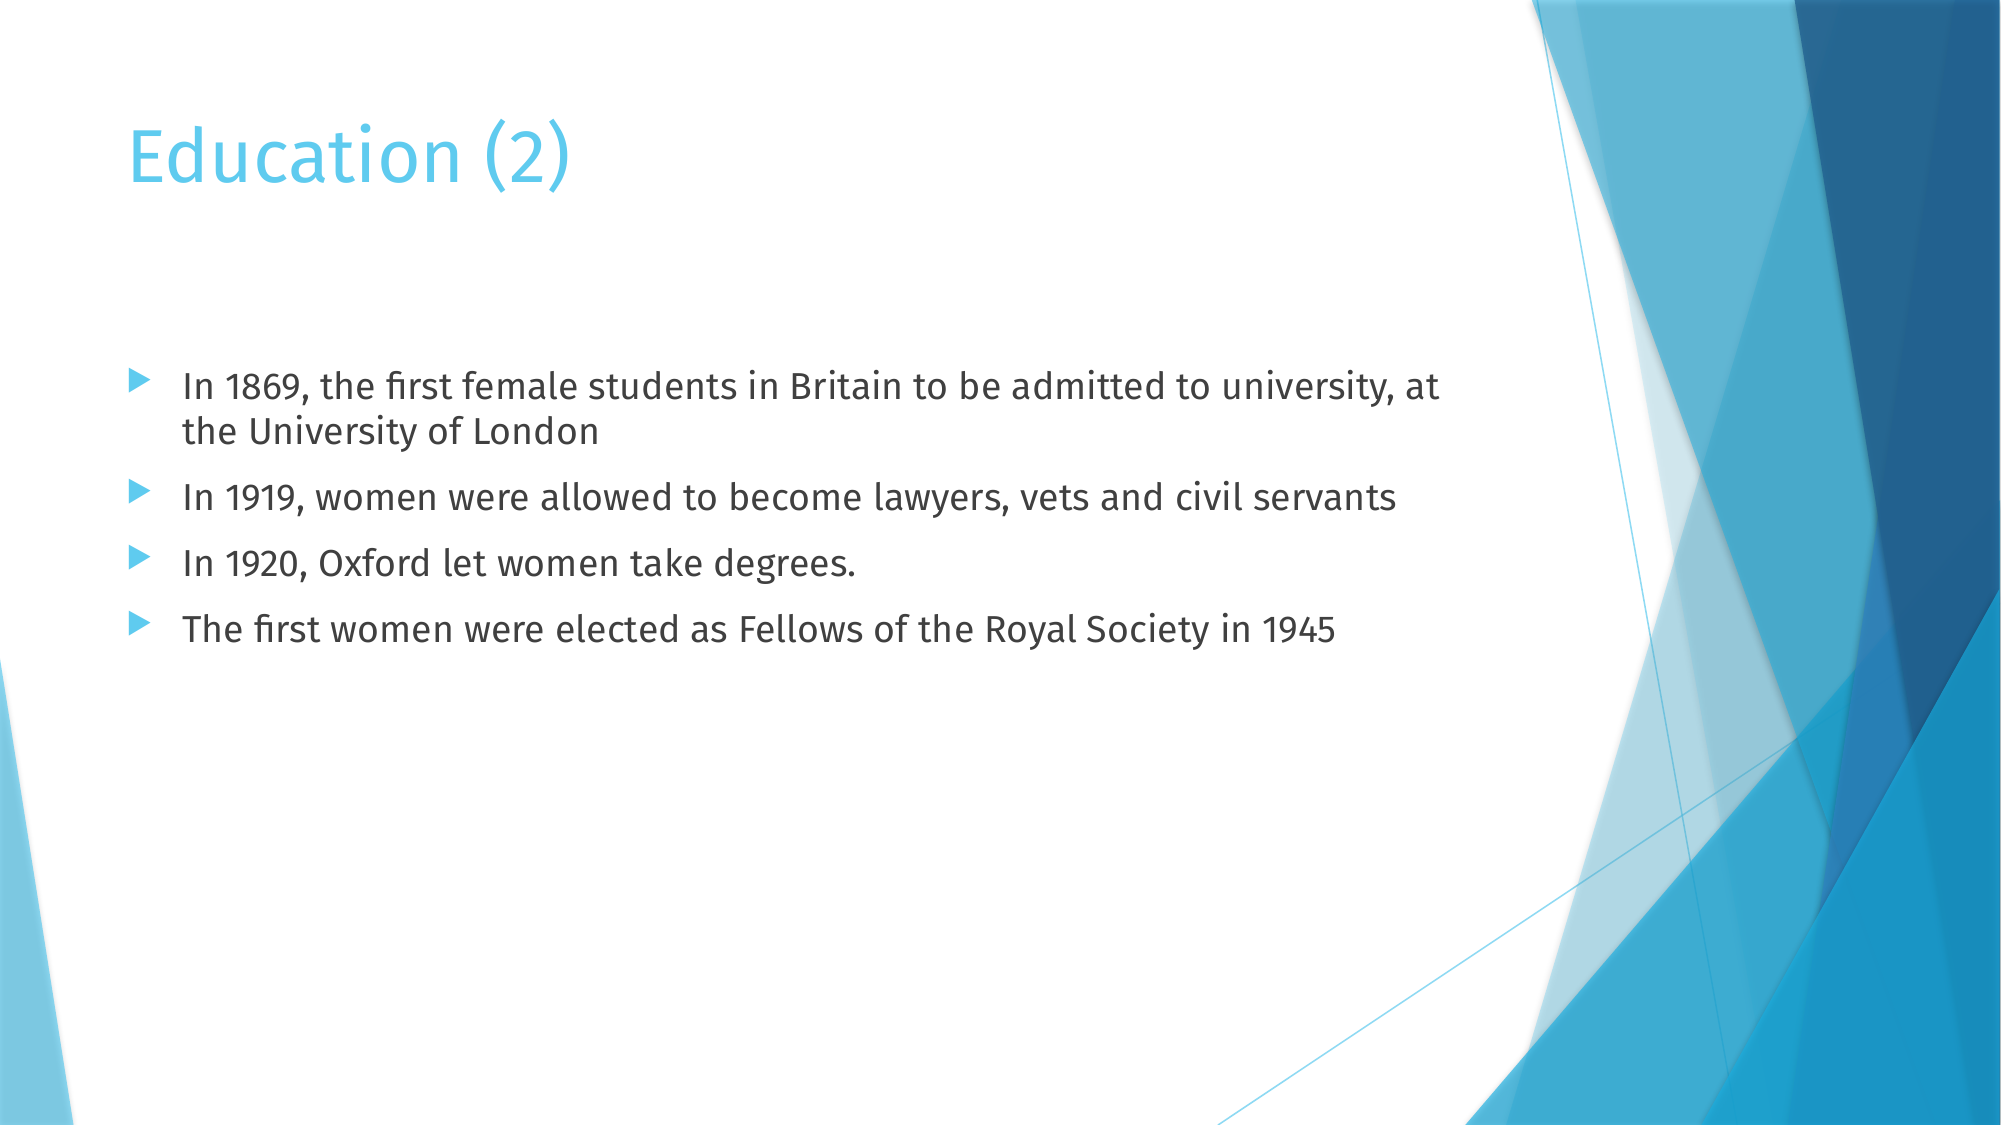

# Education (2)
In 1869, the first female students in Britain to be admitted to university, at the University of London
In 1919, women were allowed to become lawyers, vets and civil servants
In 1920, Oxford let women take degrees.
The first women were elected as Fellows of the Royal Society in 1945